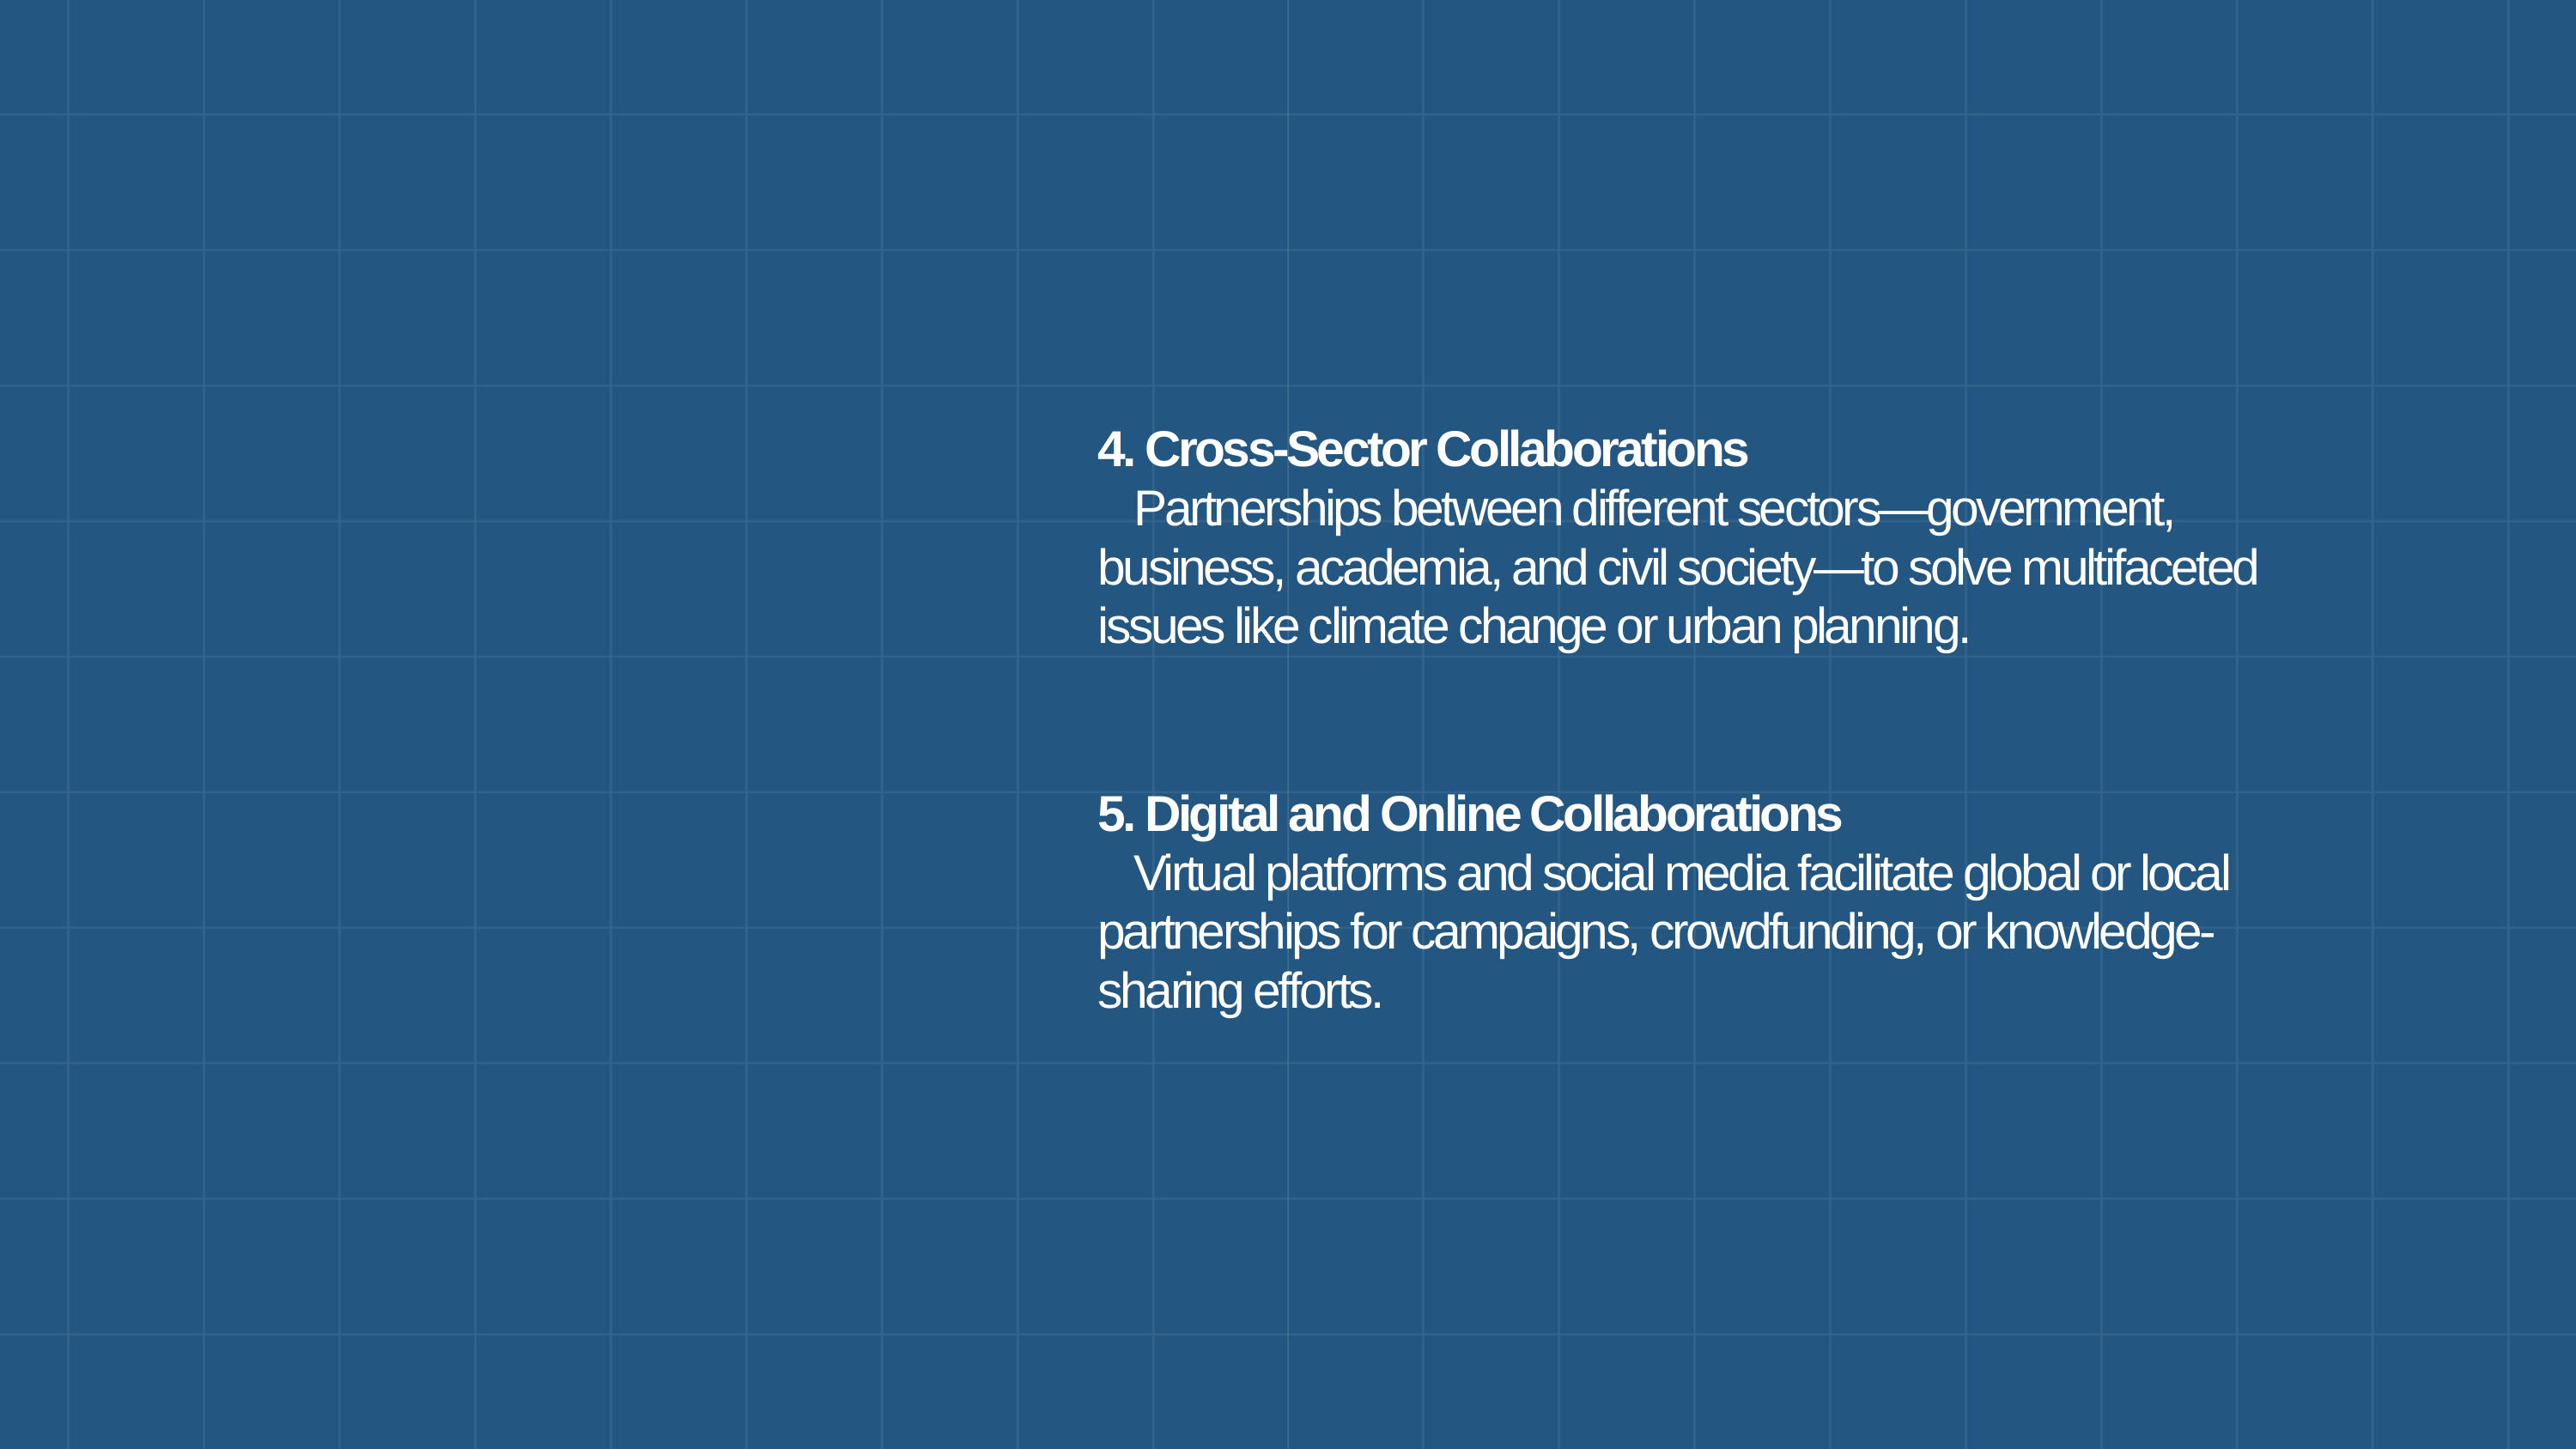

4. Cross-Sector Collaborations
   Partnerships between different sectors—government, business, academia, and civil society—to solve multifaceted issues like climate change or urban planning.
5. Digital and Online Collaborations
   Virtual platforms and social media facilitate global or local partnerships for campaigns, crowdfunding, or knowledge-sharing efforts.